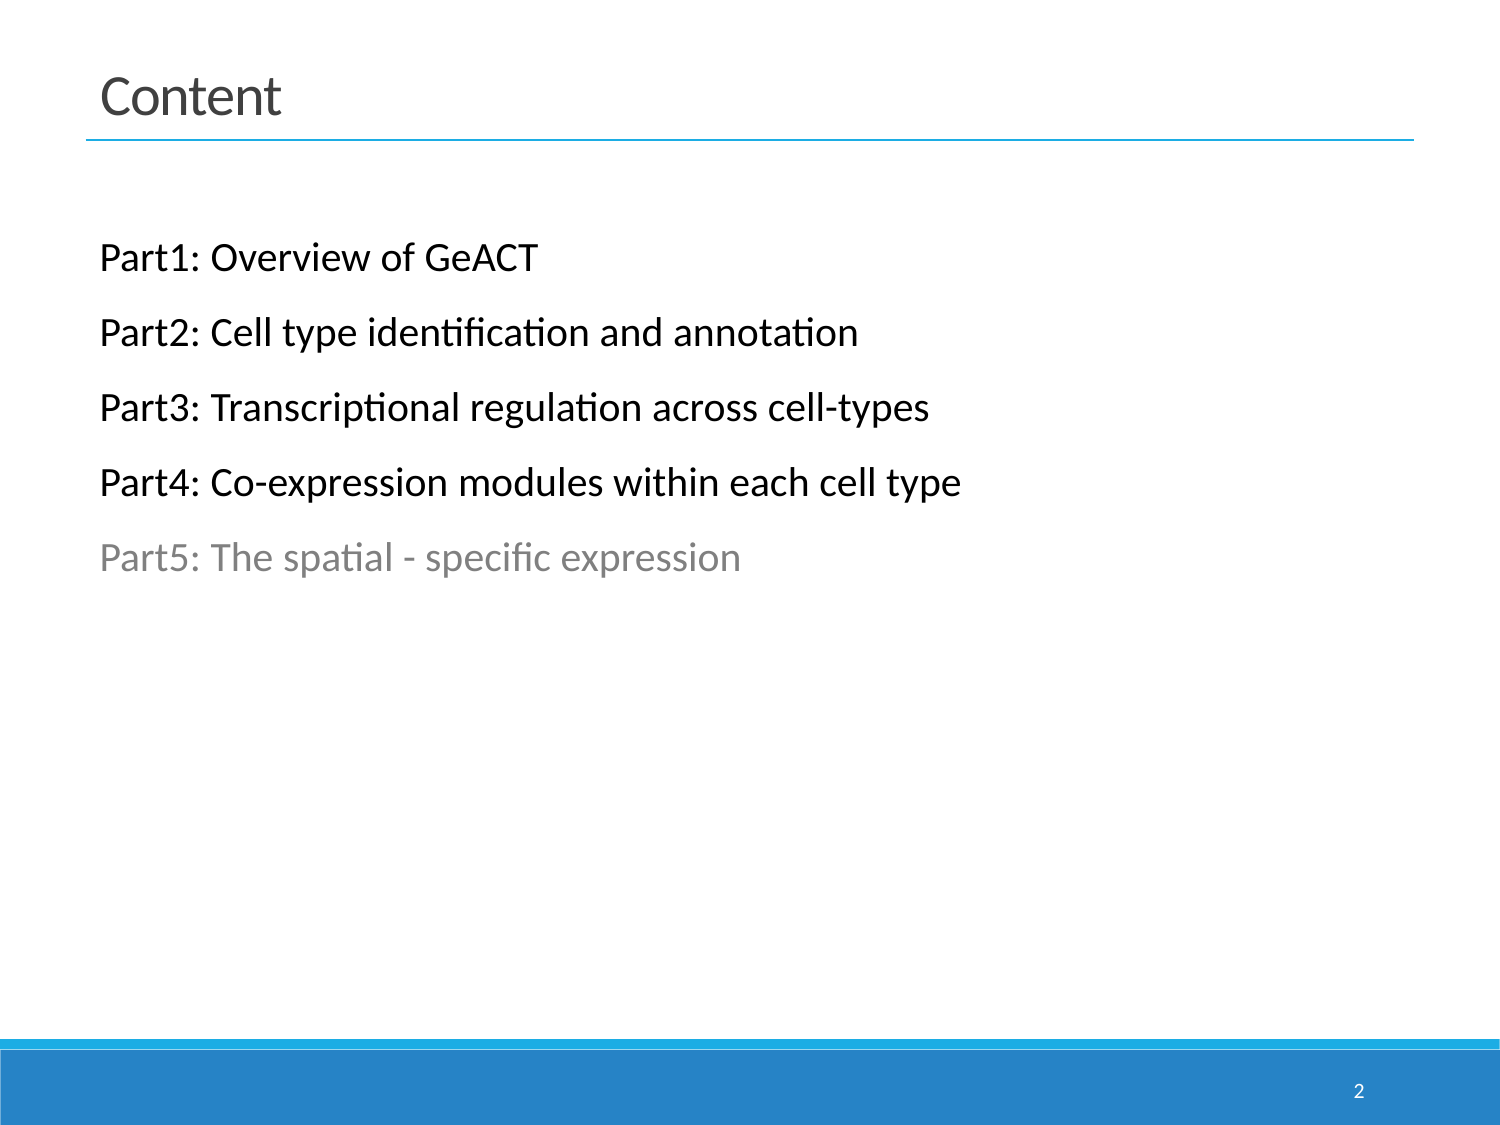

# Content
Part1: Overview of GeACT
Part2: Cell type identification and annotation
Part3: Transcriptional regulation across cell-types
Part4: Co-expression modules within each cell type
Part5: The spatial - specific expression

2